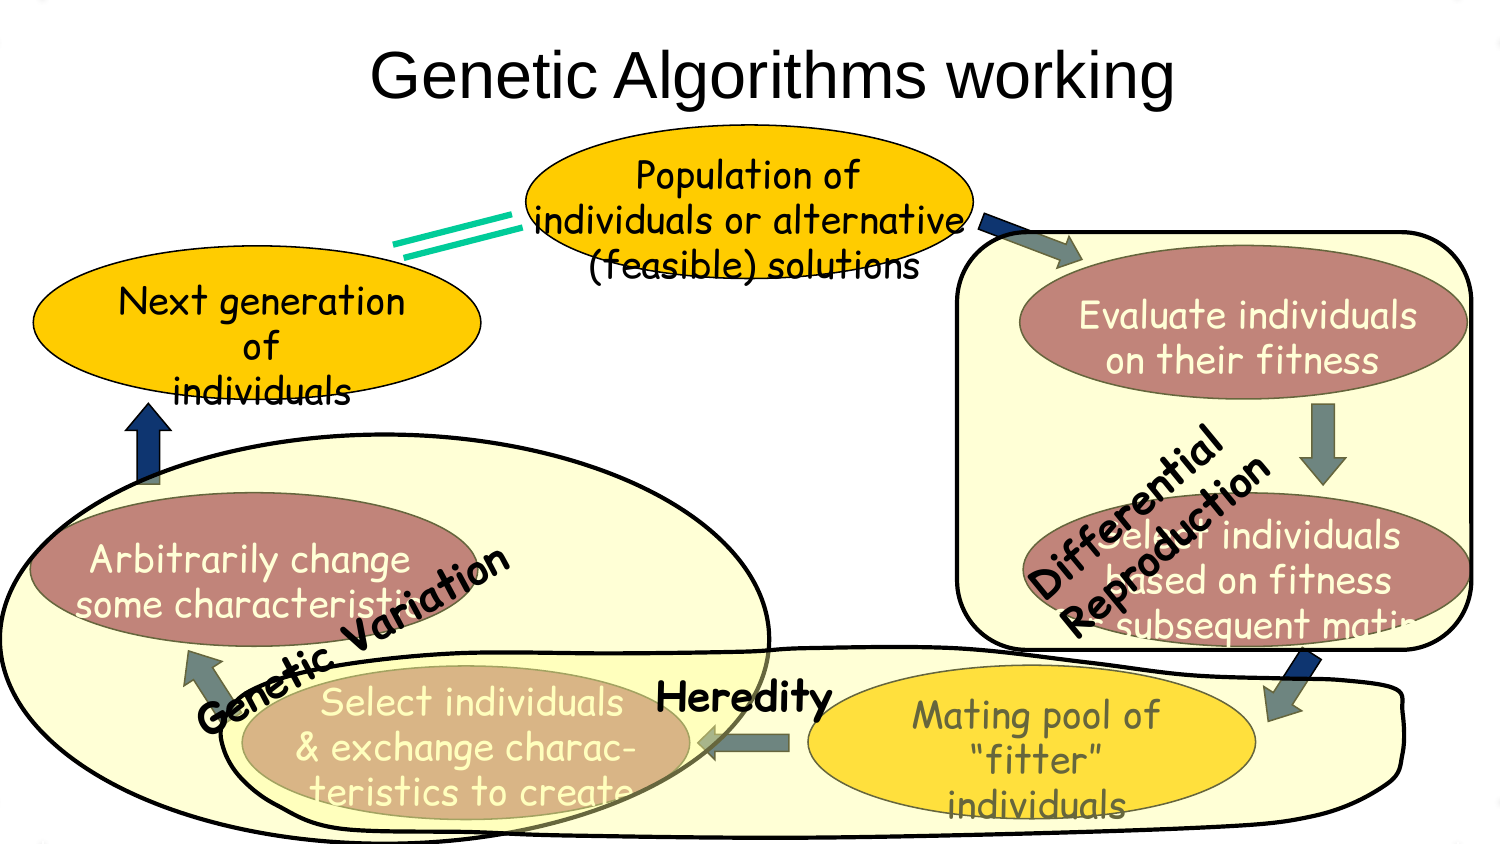

Genetic Algorithms working

Population of
individuals or alternative
(feasible) solutions

Evaluate individuals
on their fitness

Next generation
of
individuals
Differential Reproduction

Arbitrarily change
some characteristic

Select individuals
 based on fitness
for subsequent mating
Genetic Variation

Heredity

Mating pool of
“fitter”
individuals

Select individuals
& exchange charac-
teristics to create
new individuals